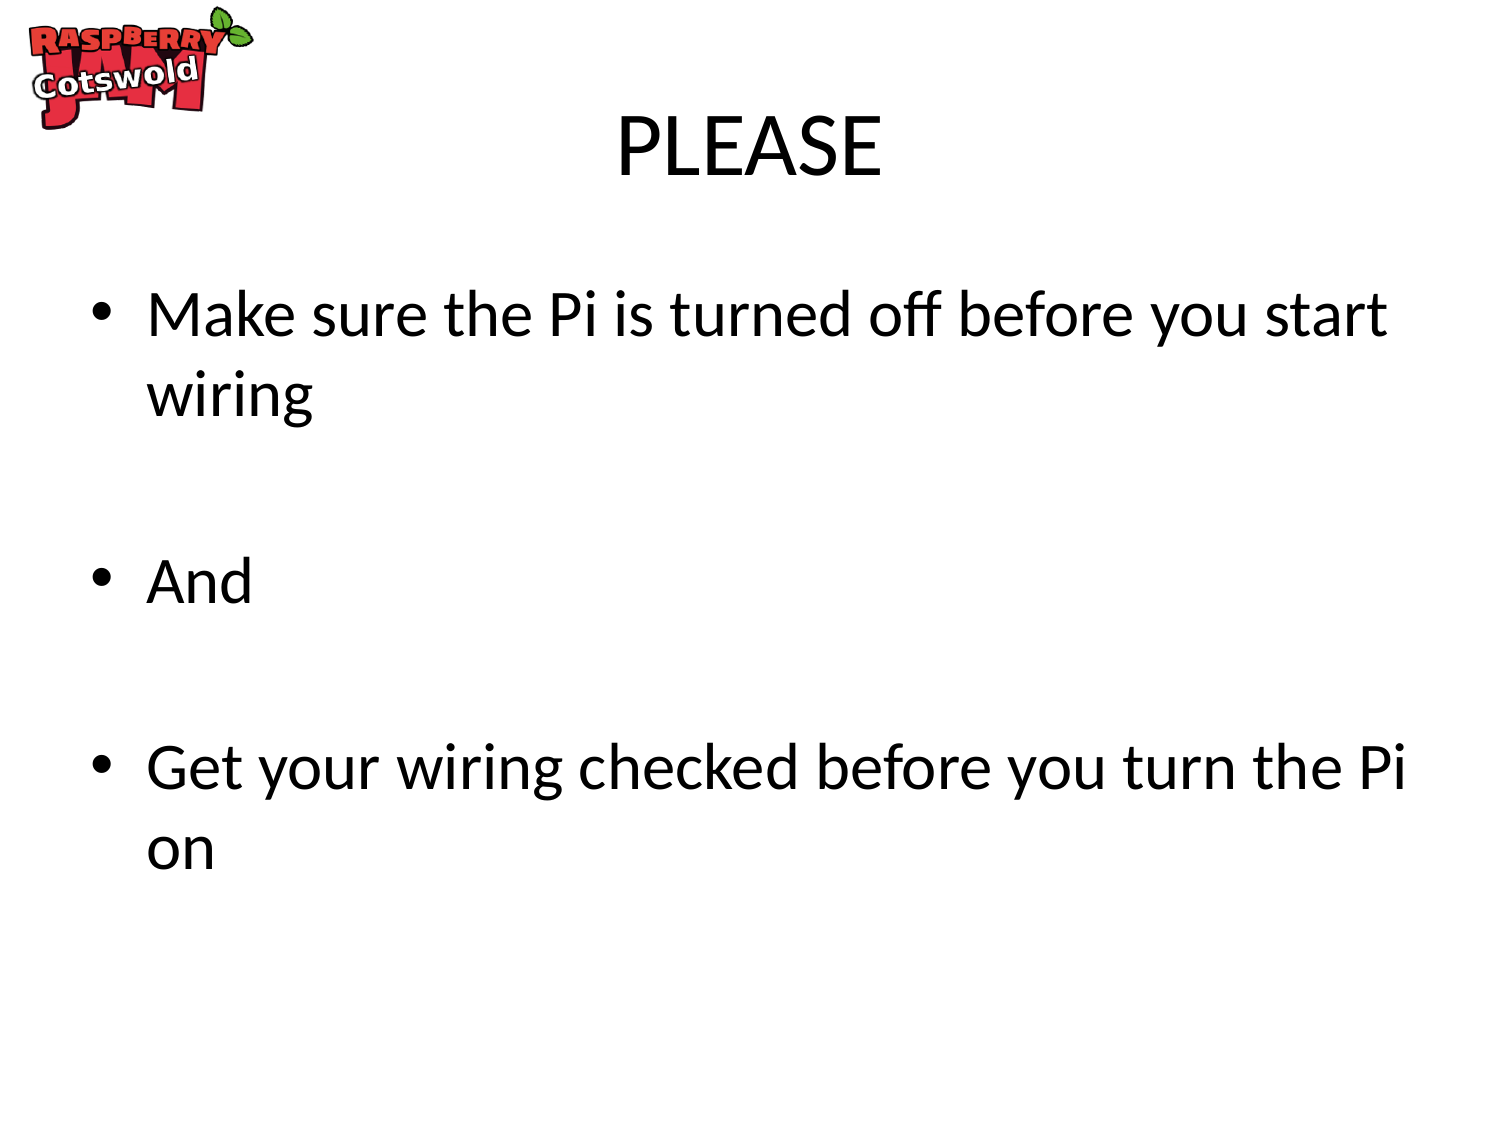

# PLEASE
Make sure the Pi is turned off before you start wiring

And

Get your wiring checked before you turn the Pi on